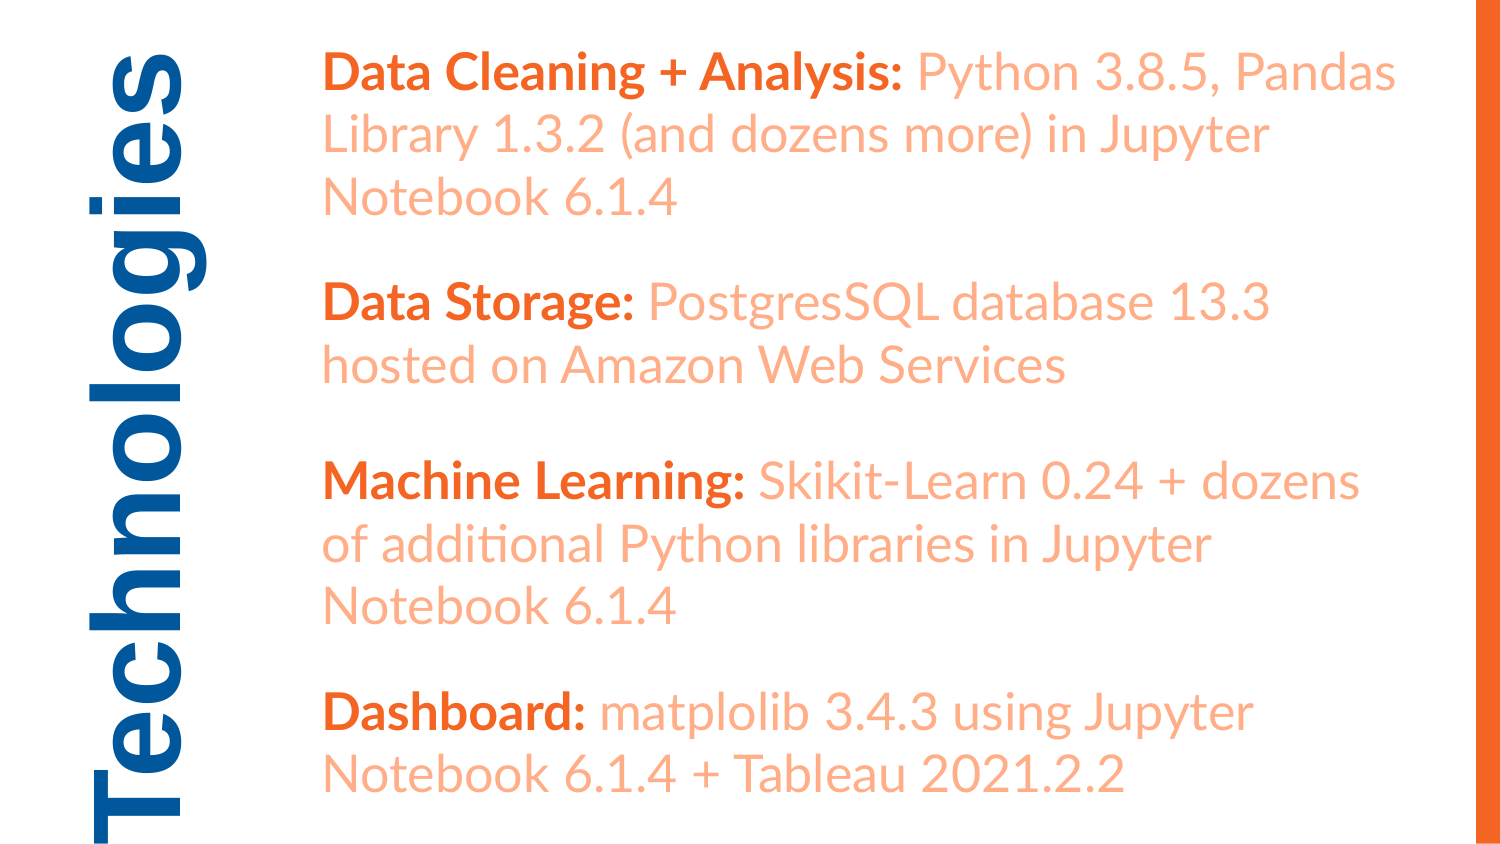

Data Cleaning + Analysis: Python 3.8.5, Pandas Library 1.3.2 (and dozens more) in Jupyter Notebook 6.1.4
Data Storage: PostgresSQL database 13.3 hosted on Amazon Web Services
Machine Learning: Skikit-Learn 0.24 + dozens of additional Python libraries in Jupyter Notebook 6.1.4
# Technologies
Dashboard: matplolib 3.4.3 using Jupyter Notebook 6.1.4 + Tableau 2021.2.2